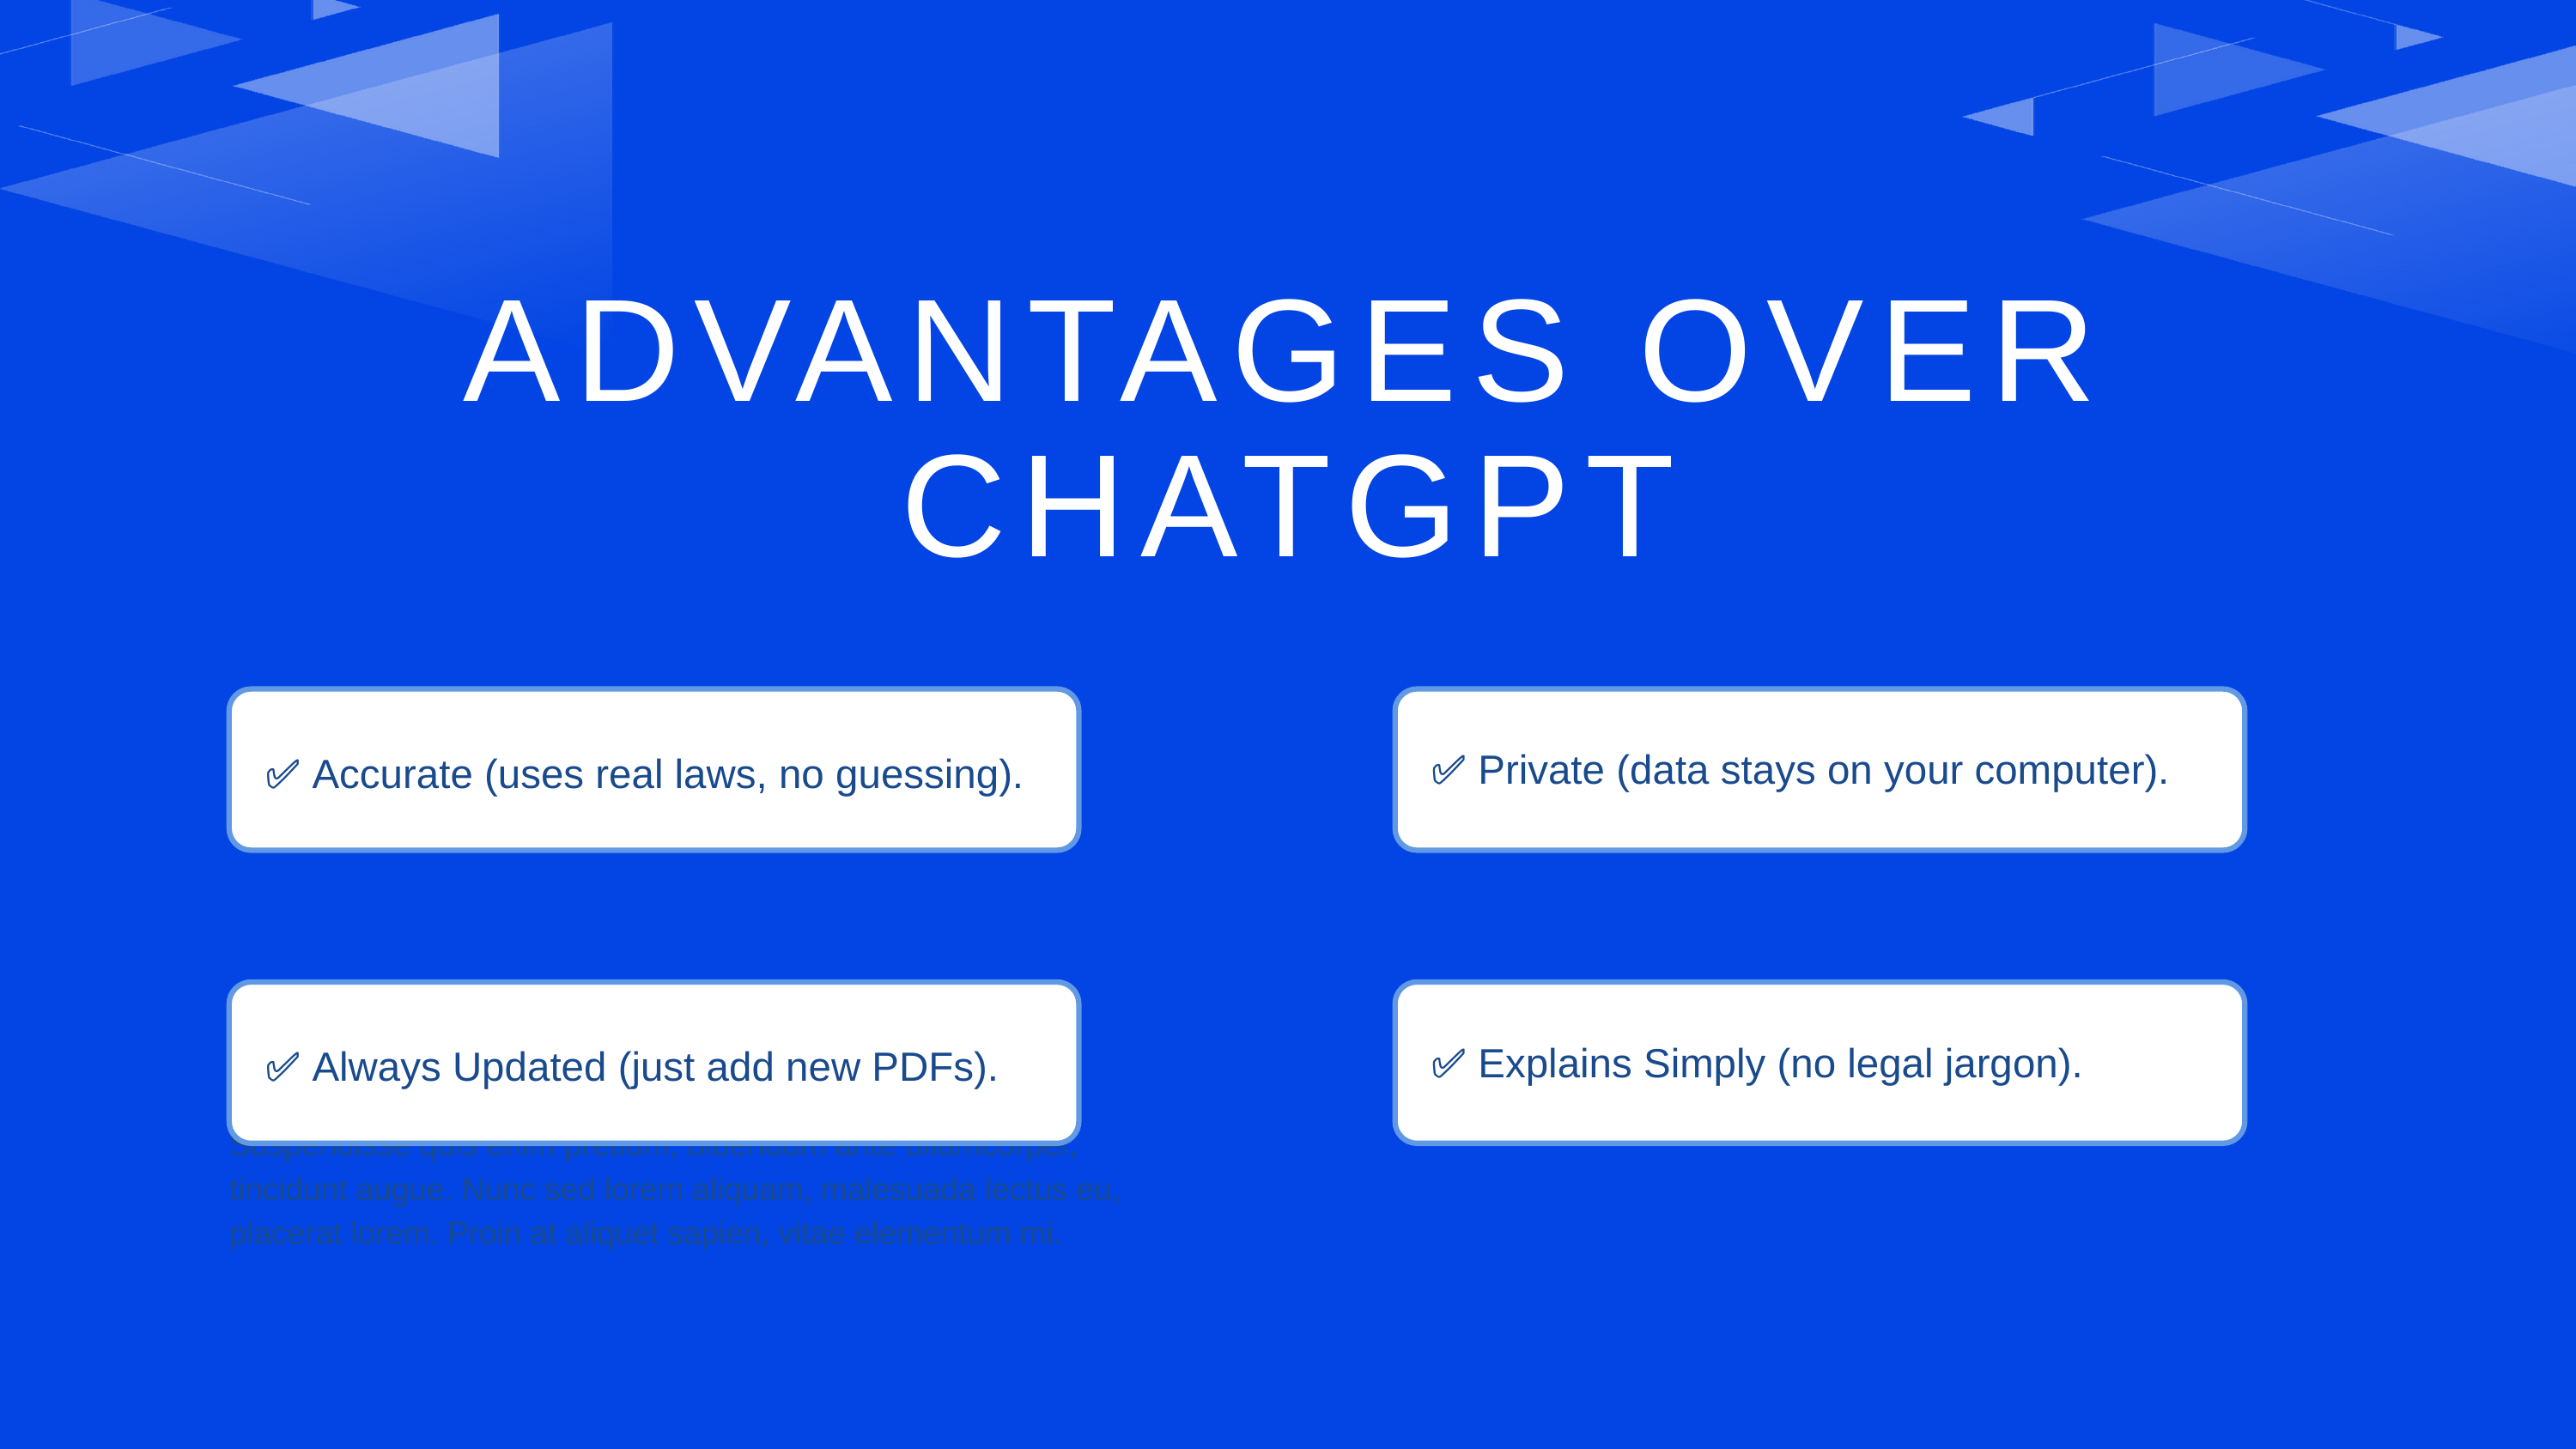

ADVANTAGES OVER CHATGPT

✅ Private (data stays on your computer).
✅ Accurate (uses real laws, no guessing).

✅ Explains Simply (no legal jargon).
✅ Always Updated (just add new PDFs).
Lorem ipsum dolor sit amet, consectetur adipiscing elit. Suspendisse quis enim pretium, bibendum ante ullamcorper, tincidunt augue. Nunc sed lorem aliquam, malesuada lectus eu, placerat lorem. Proin at aliquet sapien, vitae elementum mi.